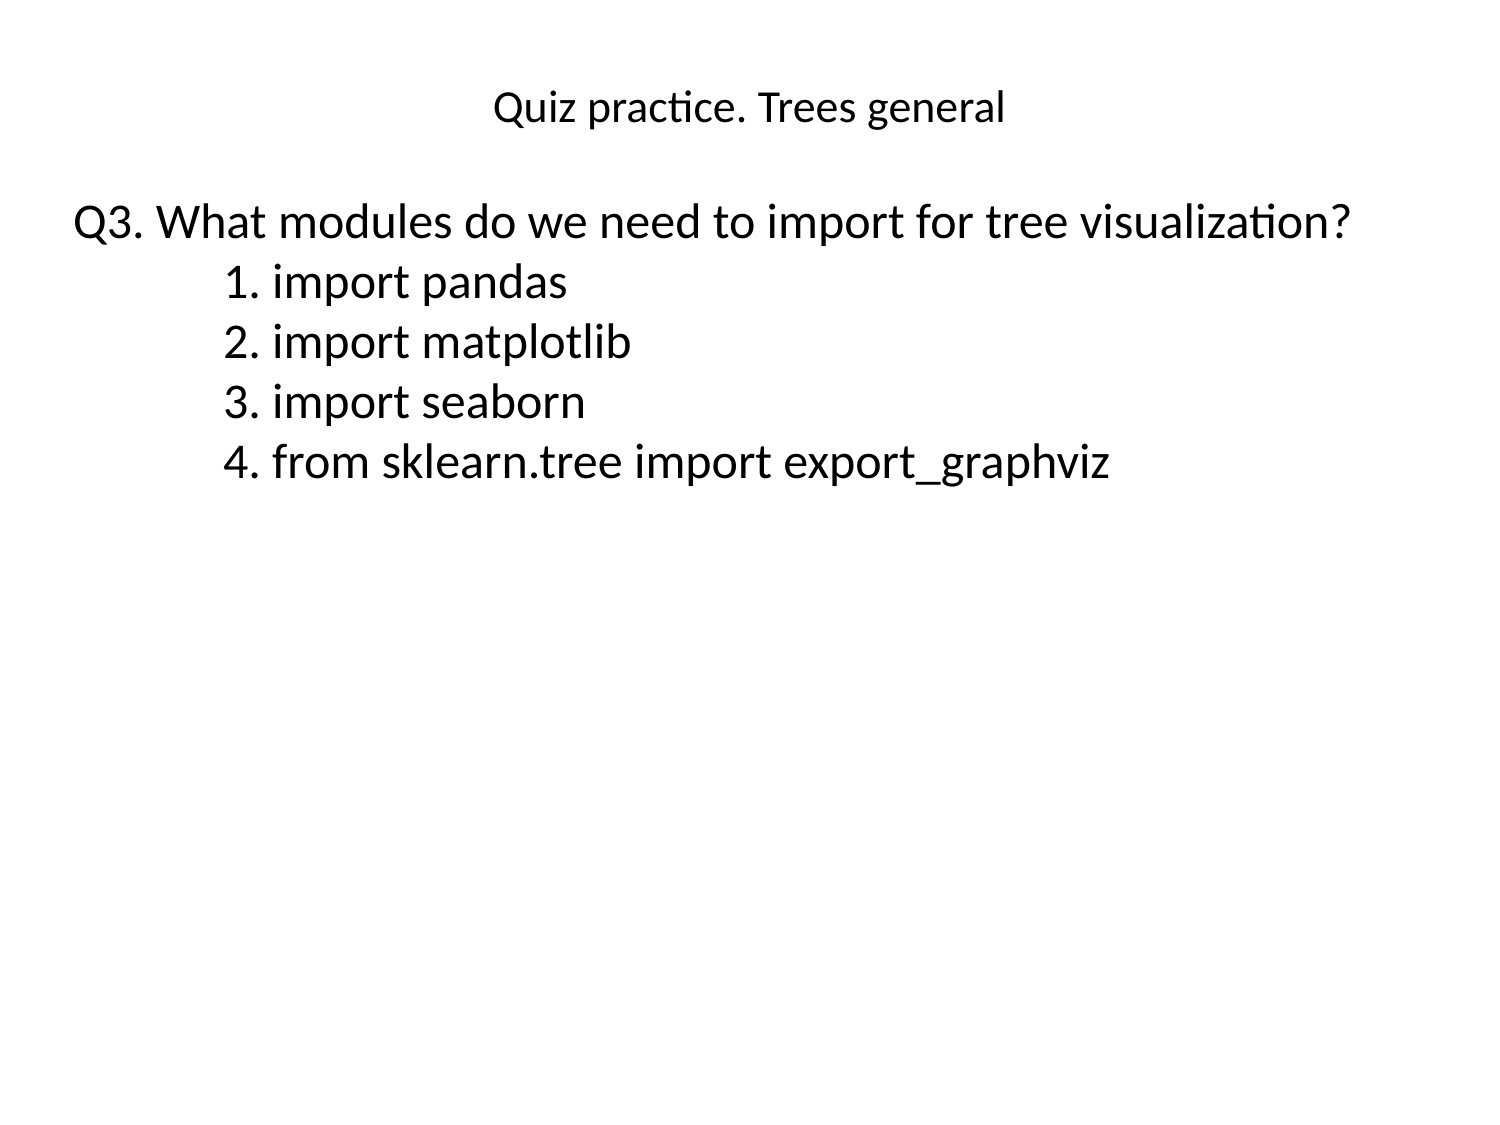

# Quiz practice. Trees general
Q3. What modules do we need to import for tree visualization?
	1. import pandas
	2. import matplotlib
	3. import seaborn
	4. from sklearn.tree import export_graphviz